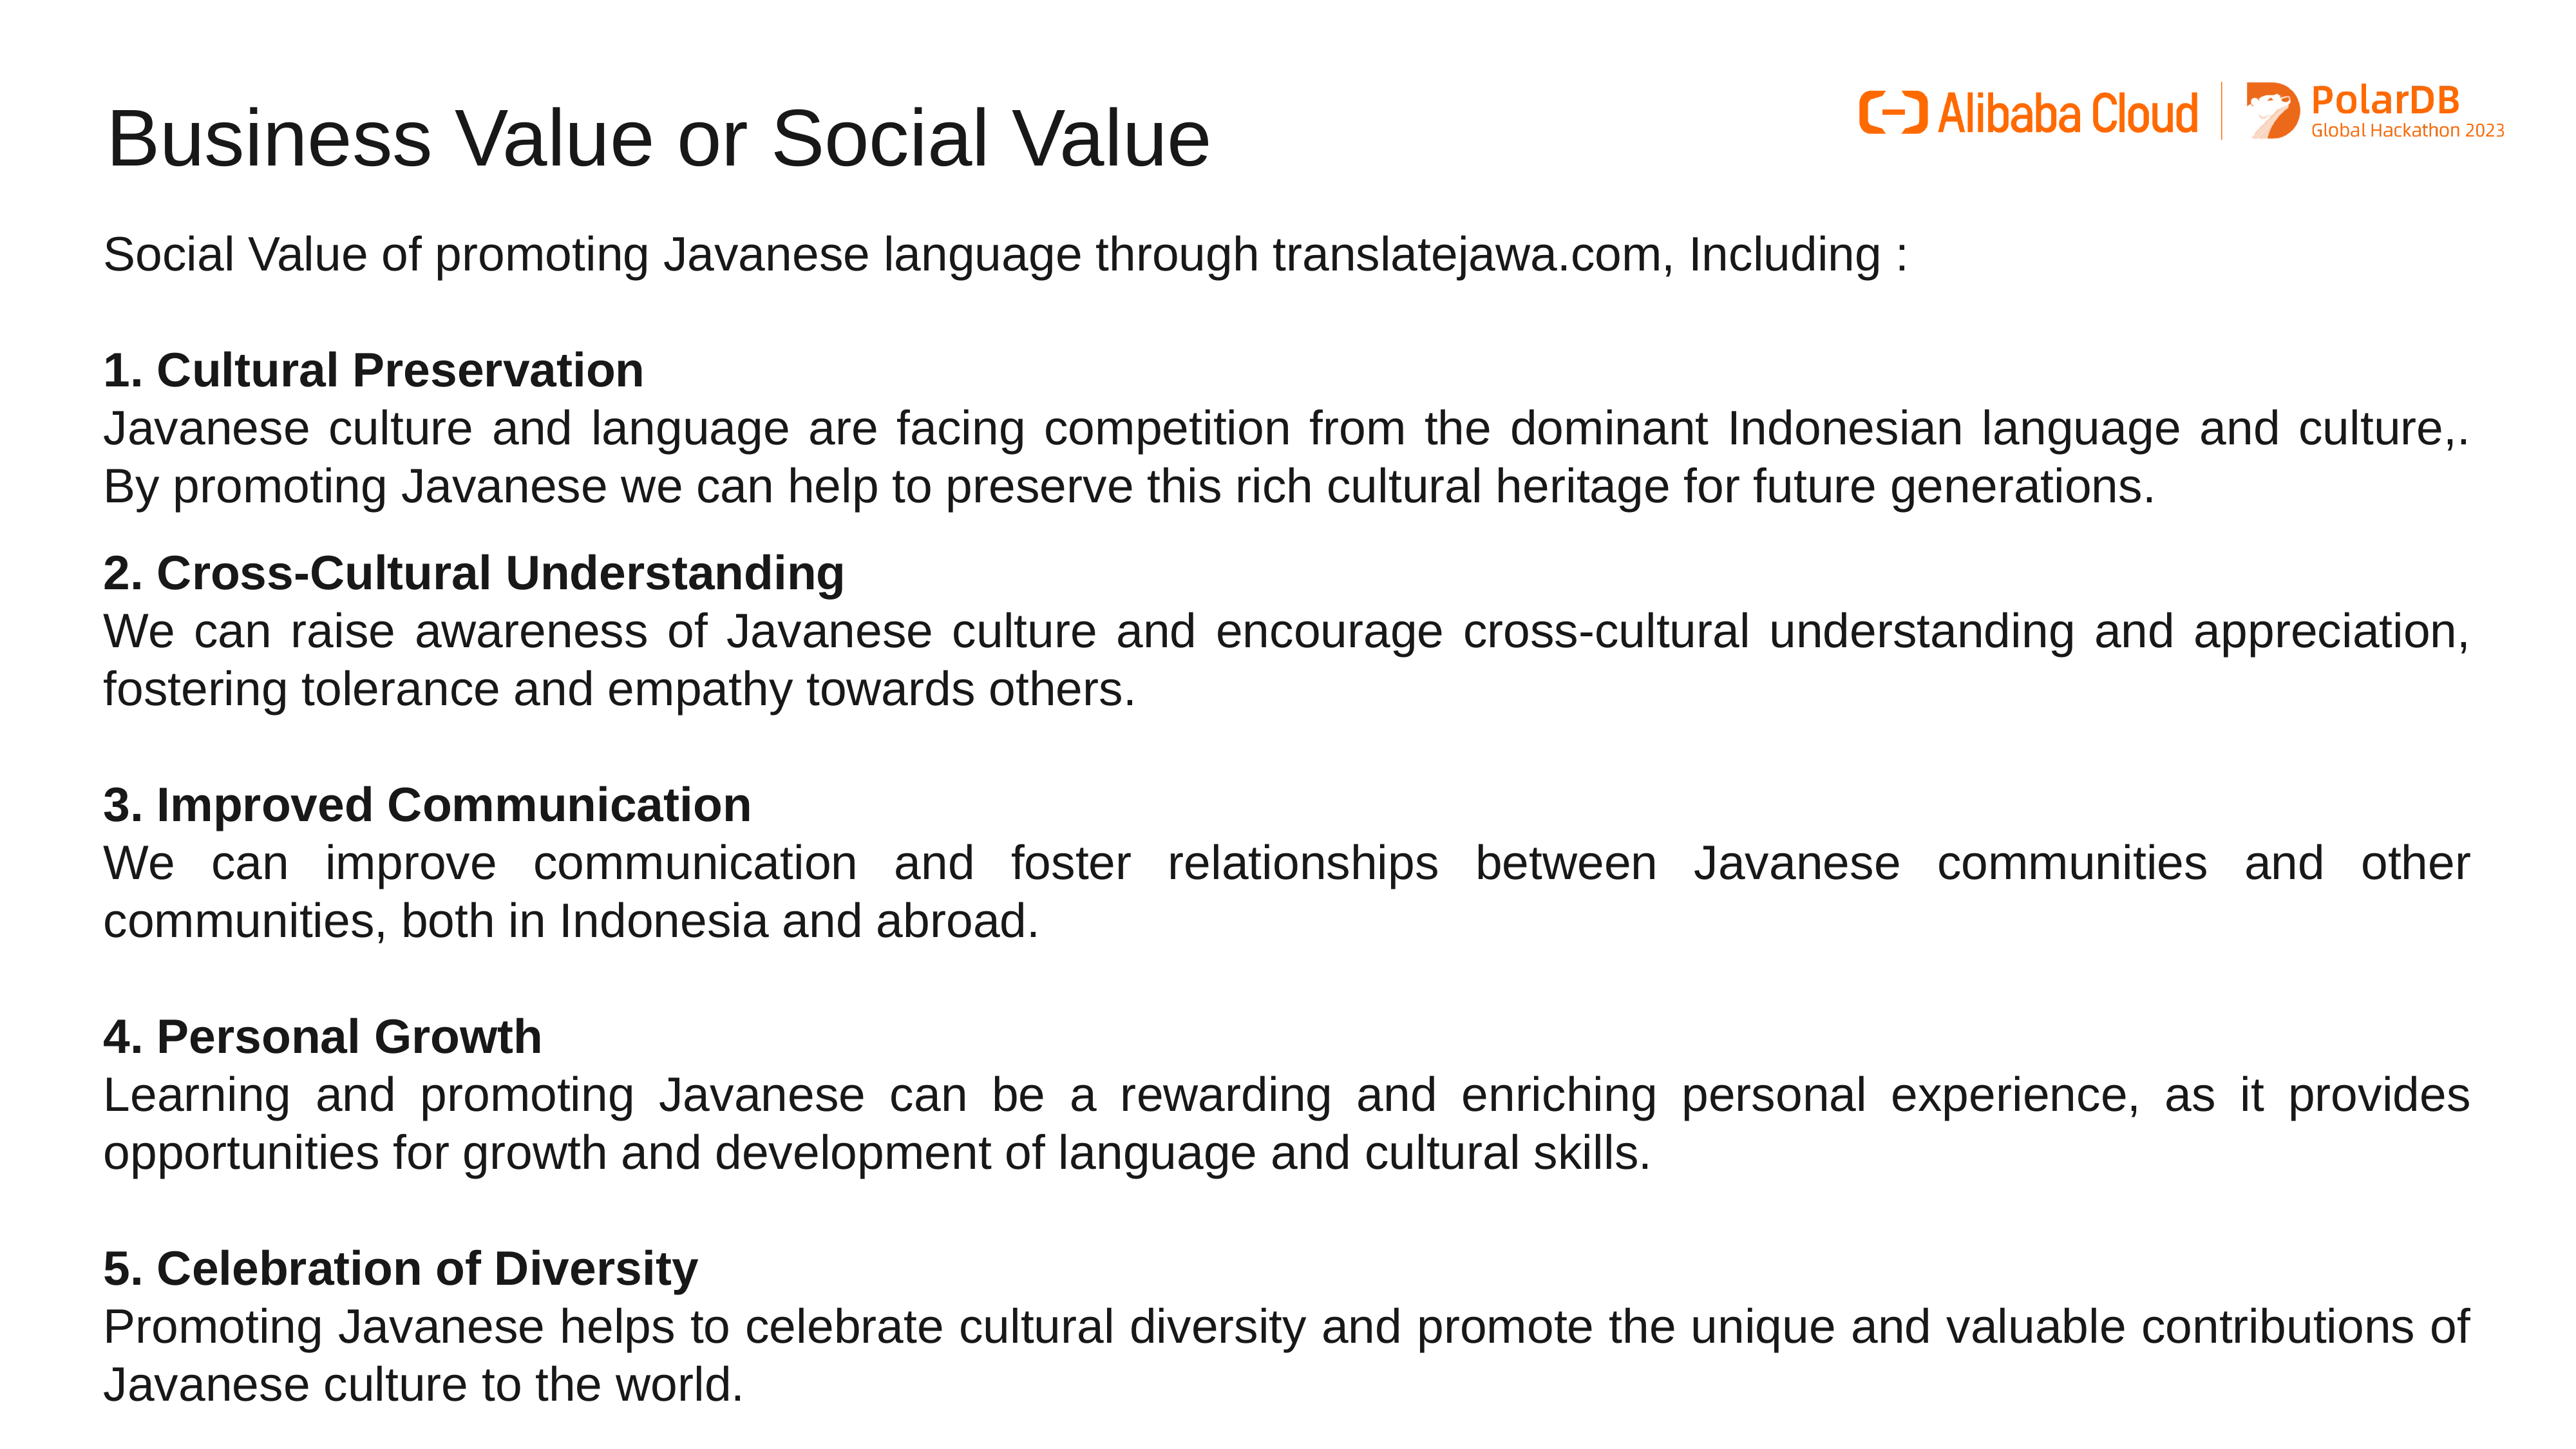

Business Value or Social Value
Social Value of promoting Javanese language through translatejawa.com, Including :

1. Cultural Preservation
Javanese culture and language are facing competition from the dominant Indonesian language and culture,. By promoting Javanese we can help to preserve this rich cultural heritage for future generations.

2. Cross-Cultural Understanding
We can raise awareness of Javanese culture and encourage cross-cultural understanding and appreciation, fostering tolerance and empathy towards others.

3. Improved Communication
We can improve communication and foster relationships between Javanese communities and other communities, both in Indonesia and abroad.

4. Personal Growth
Learning and promoting Javanese can be a rewarding and enriching personal experience, as it provides opportunities for growth and development of language and cultural skills.

5. Celebration of Diversity
Promoting Javanese helps to celebrate cultural diversity and promote the unique and valuable contributions of Javanese culture to the world.